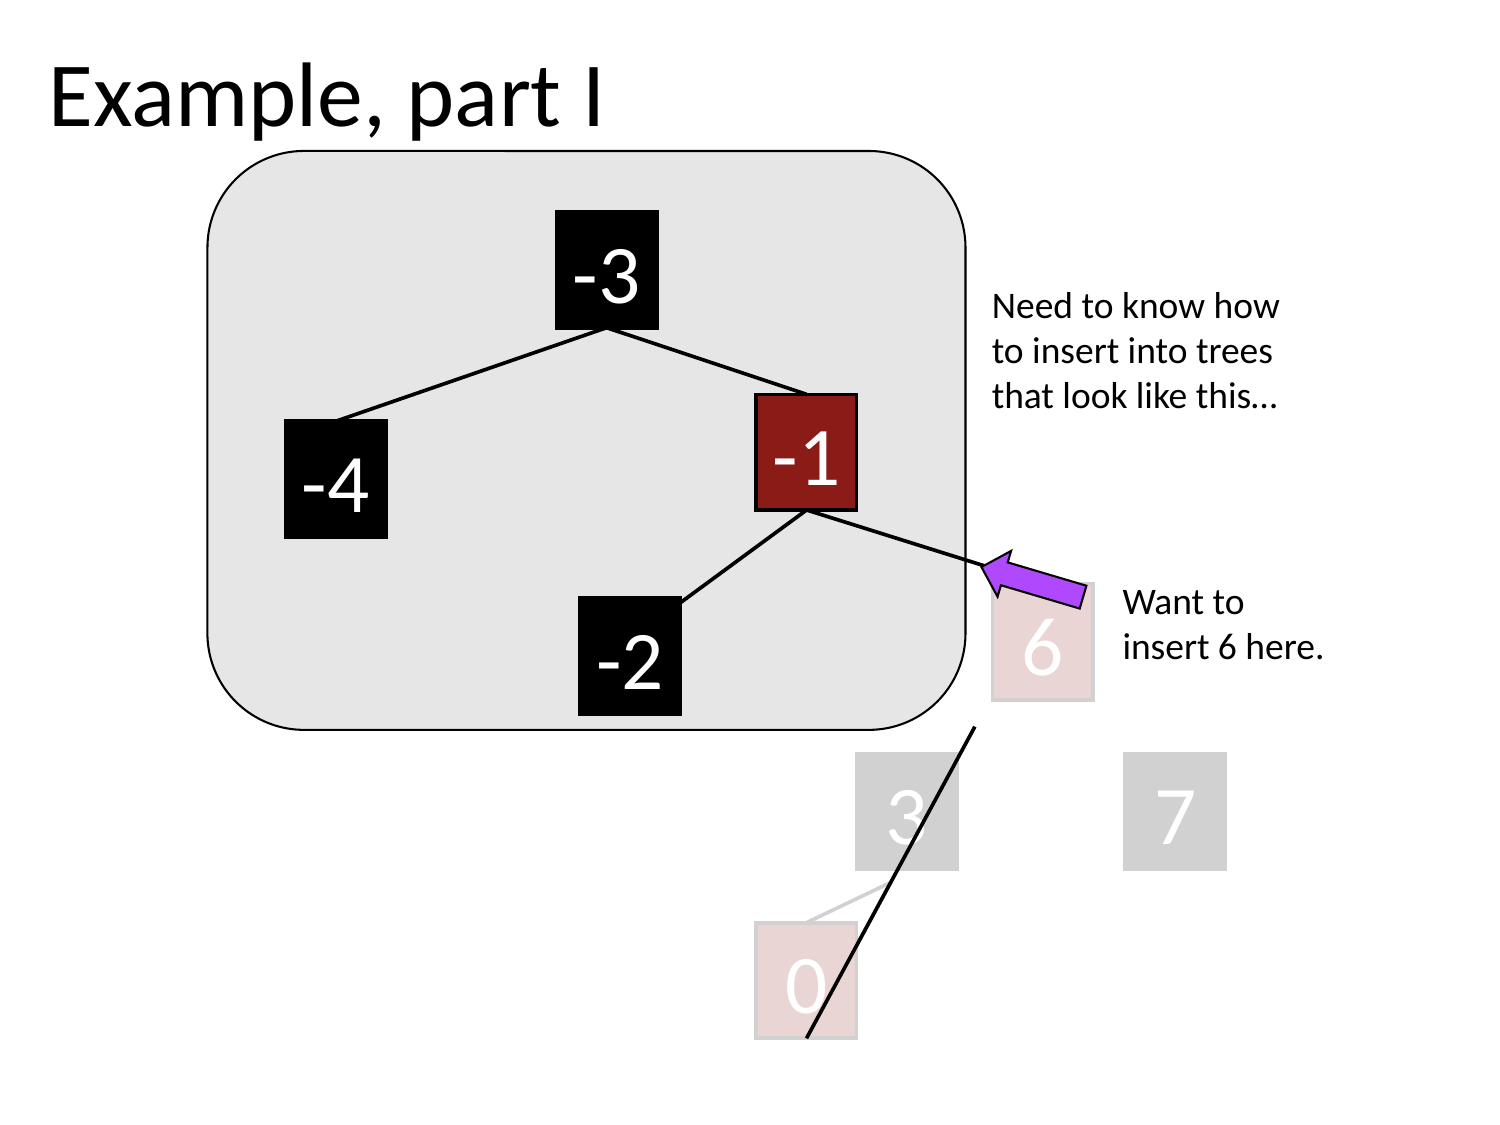

Example, part I

-3
Need to know how to insert into trees that look like this…
-1
-4

Want to insert 6 here.
6
-2
3
7
0